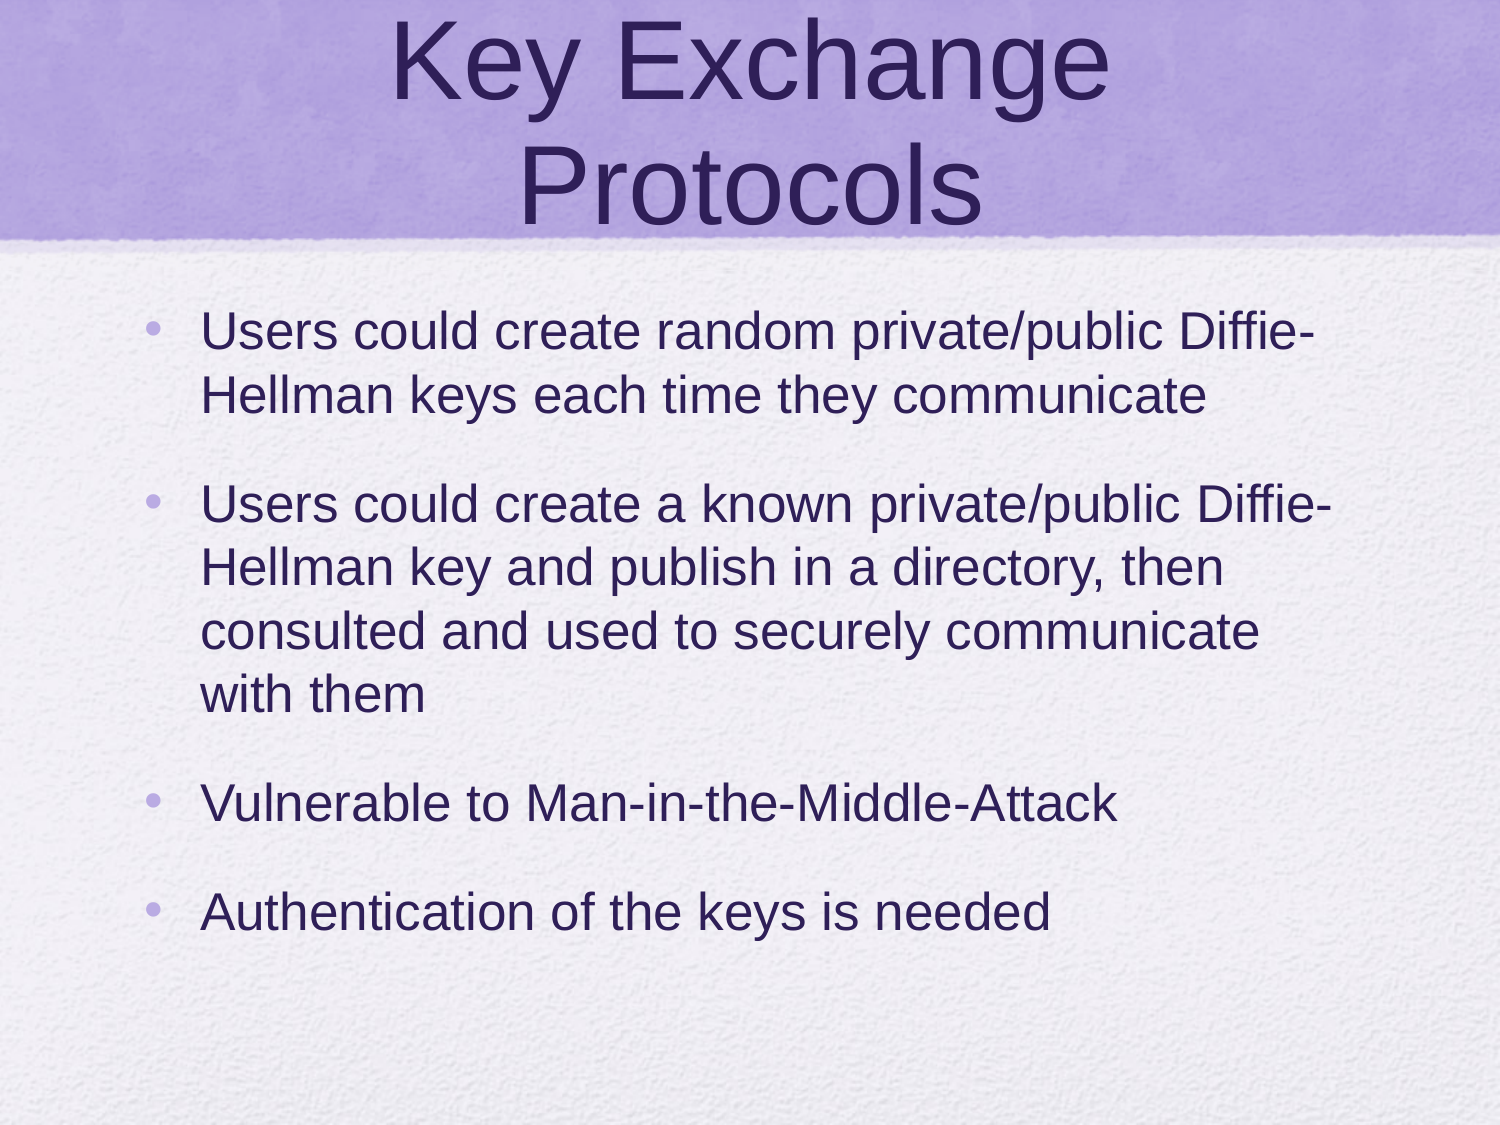

# Key Exchange Protocols
Users could create random private/public Diffie-Hellman keys each time they communicate
Users could create a known private/public Diffie-Hellman key and publish in a directory, then consulted and used to securely communicate with them
Vulnerable to Man-in-the-Middle-Attack
Authentication of the keys is needed